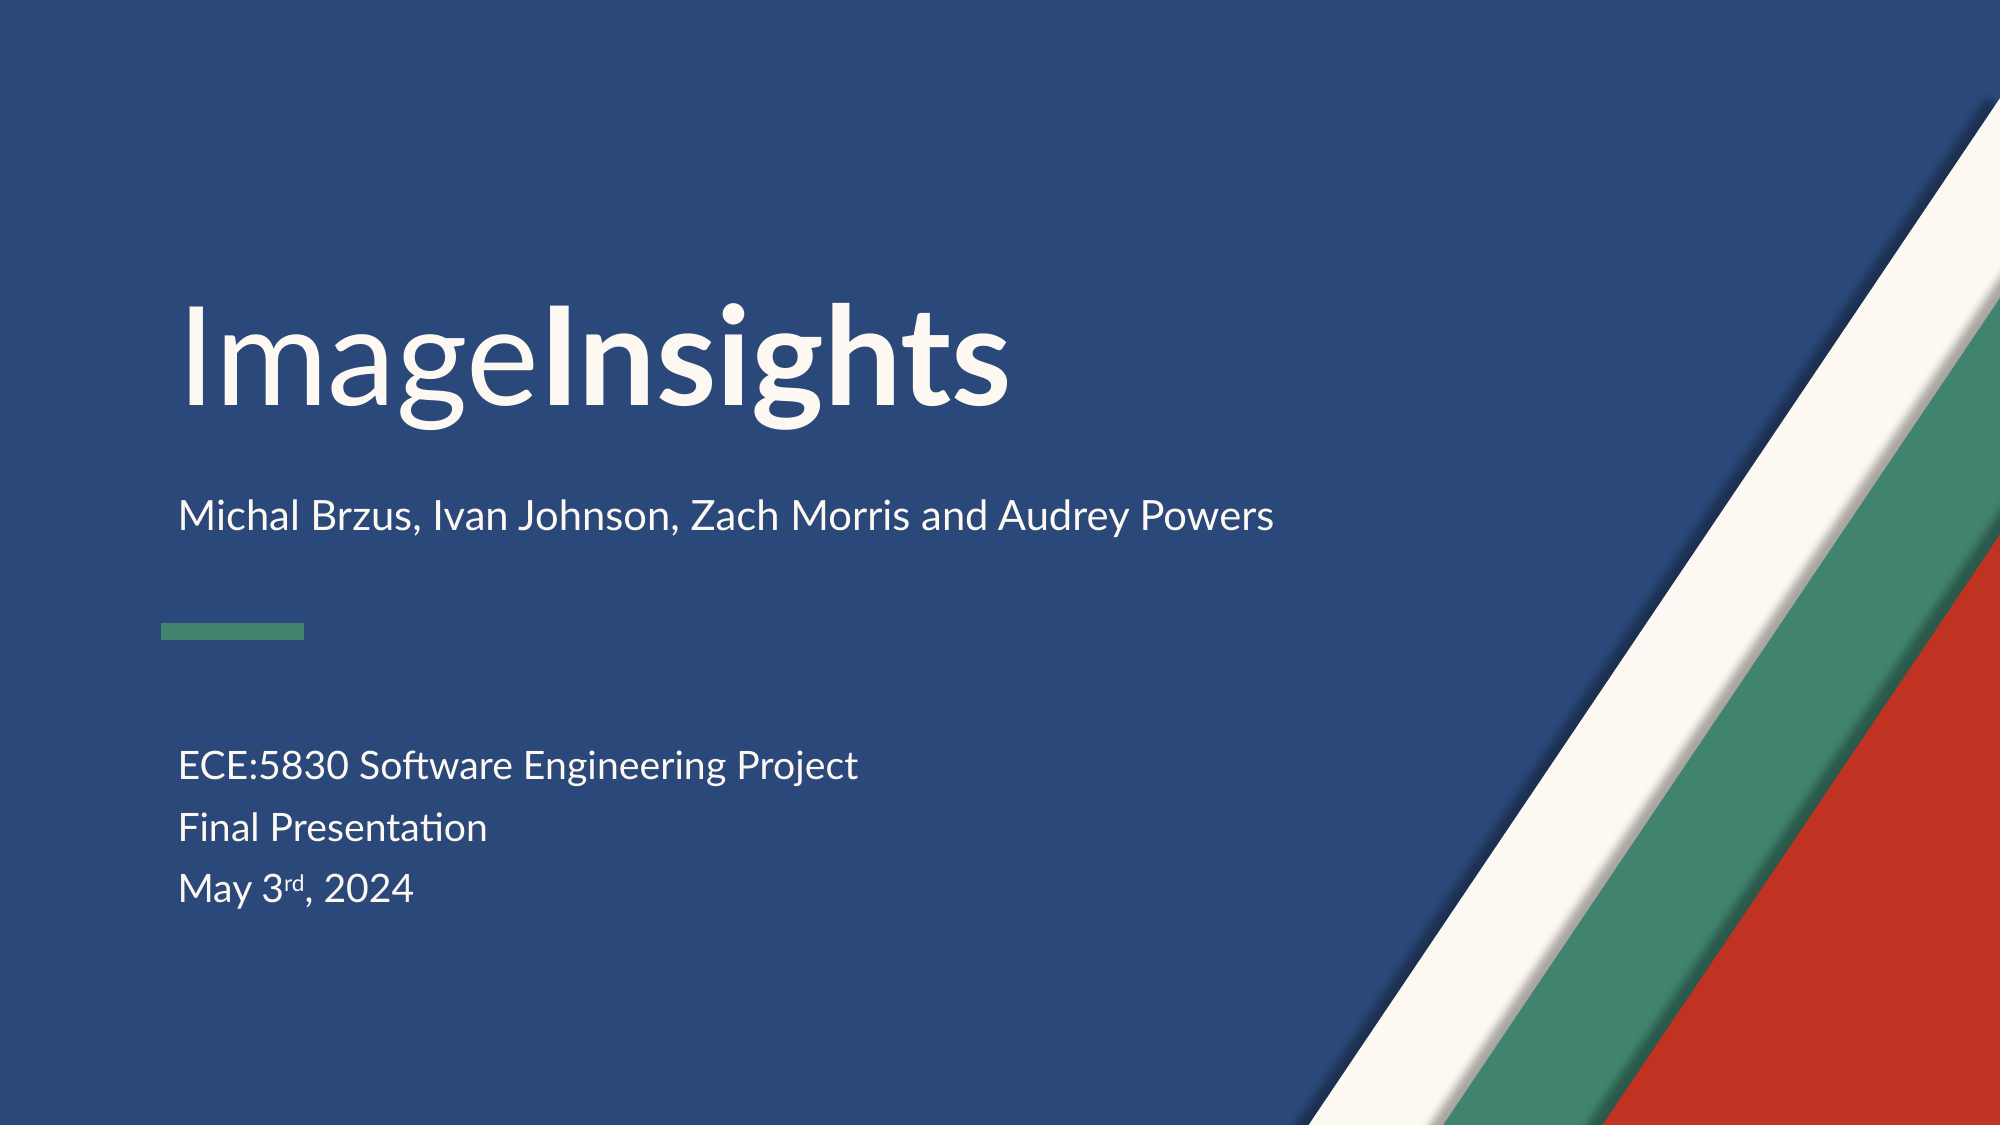

# ImageInsights

Michal Brzus, Ivan Johnson, Zach Morris and Audrey Powers

ECE:5830 Software Engineering Project
Final Presentation
May 3rd, 2024